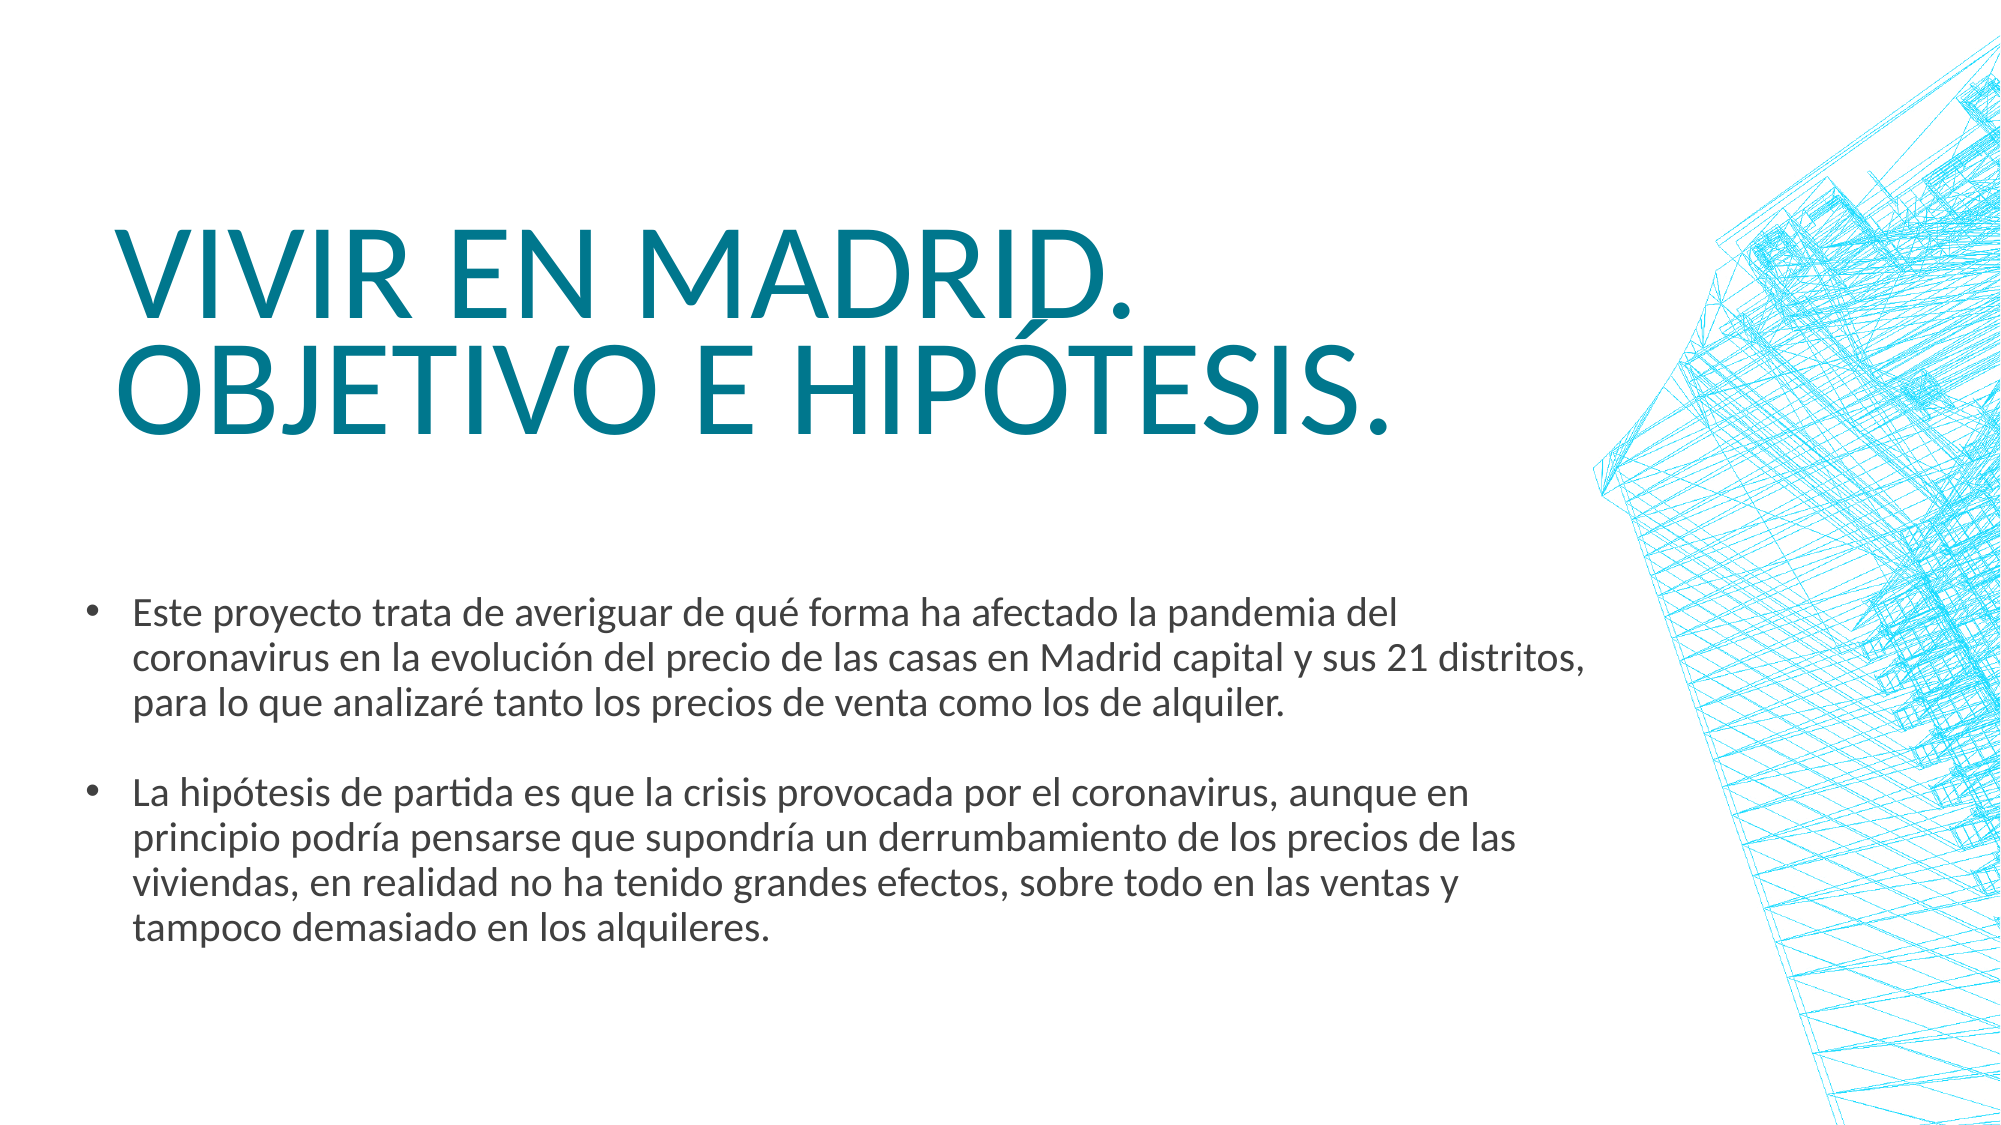

# Vivir en madrid. Objetivo e hipótesis.
Este proyecto trata de averiguar de qué forma ha afectado la pandemia del coronavirus en la evolución del precio de las casas en Madrid capital y sus 21 distritos, para lo que analizaré tanto los precios de venta como los de alquiler.

La hipótesis de partida es que la crisis provocada por el coronavirus, aunque en principio podría pensarse que supondría un derrumbamiento de los precios de las viviendas, en realidad no ha tenido grandes efectos, sobre todo en las ventas y tampoco demasiado en los alquileres.